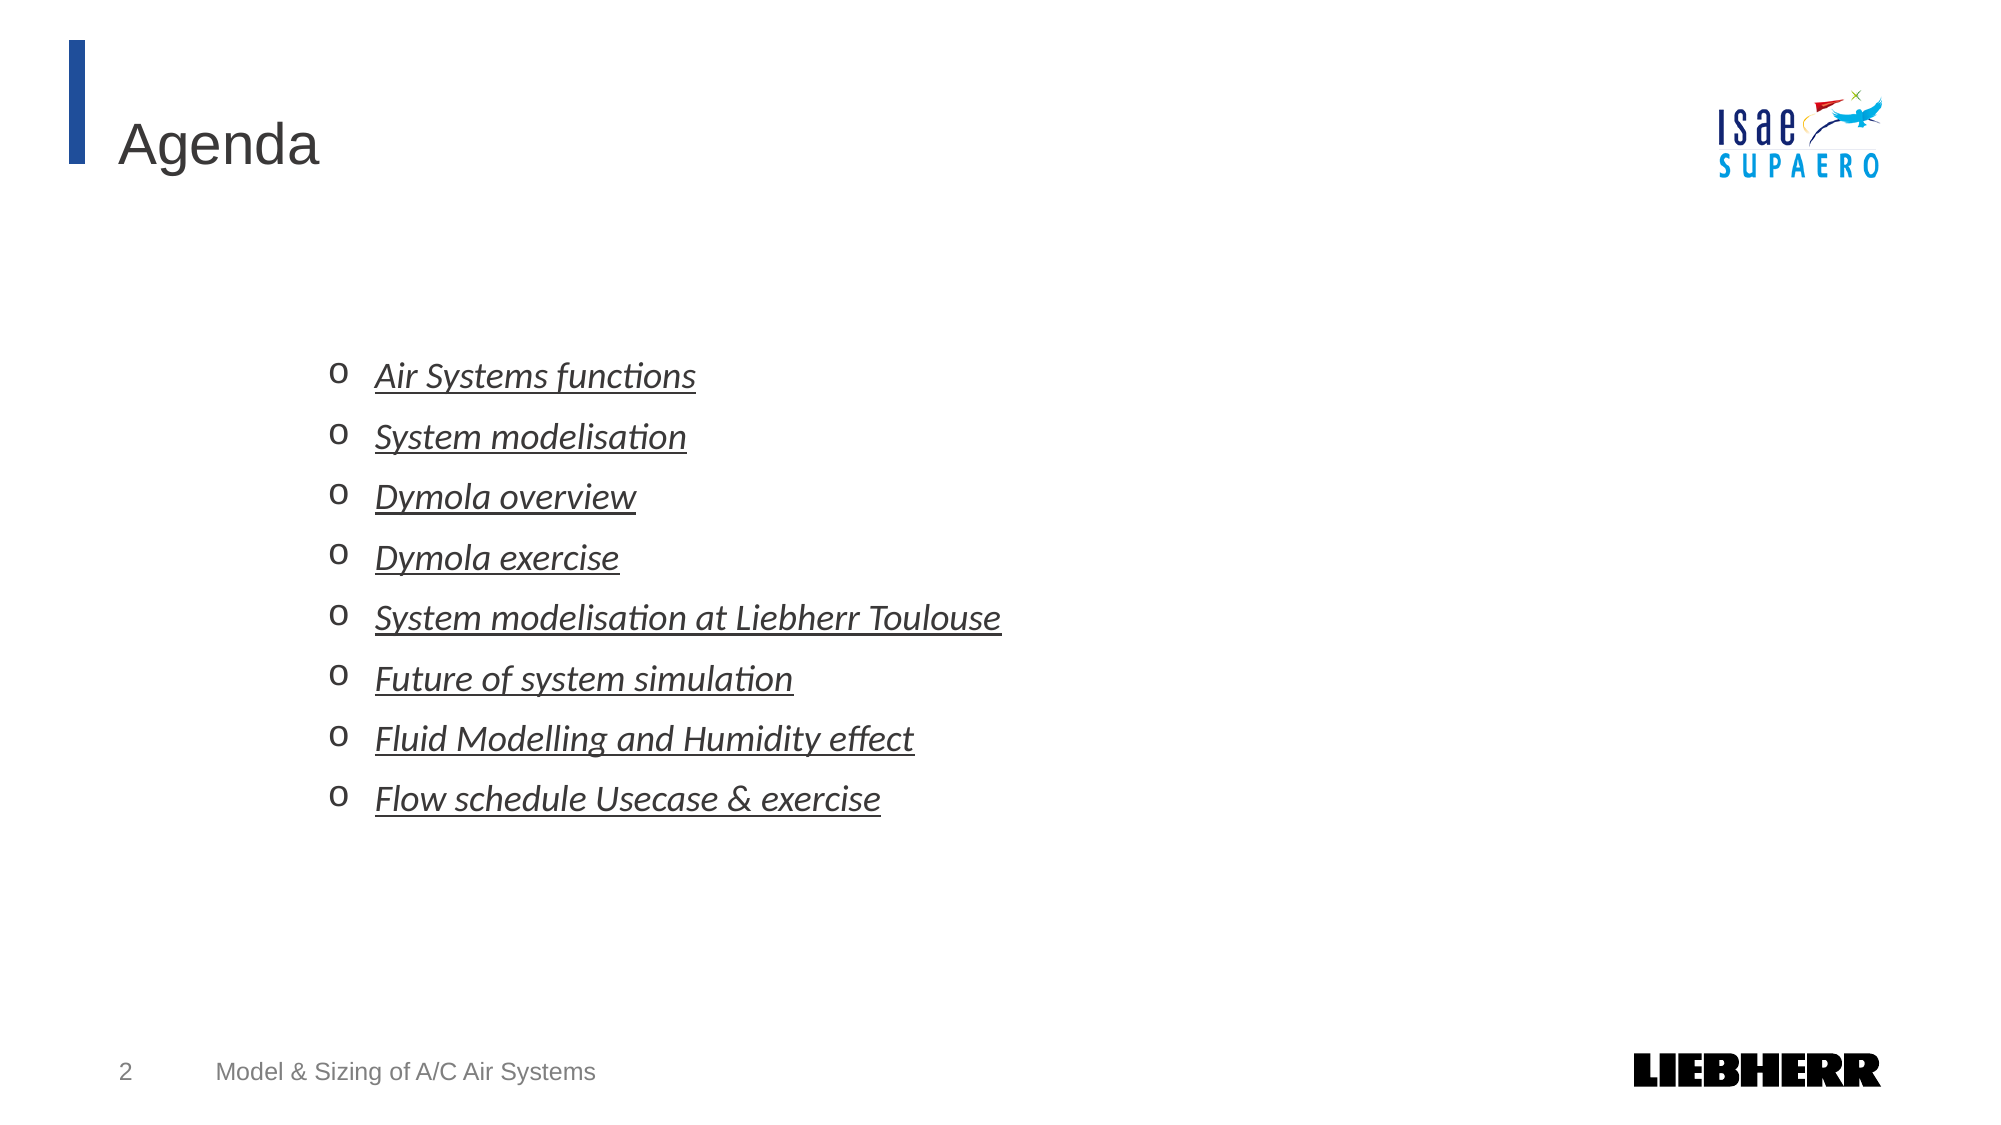

# Agenda
Air Systems functions
System modelisation
Dymola overview
Dymola exercise
System modelisation at Liebherr Toulouse
Future of system simulation
Fluid Modelling and Humidity effect
Flow schedule Usecase & exercise
2
Model & Sizing of A/C Air Systems